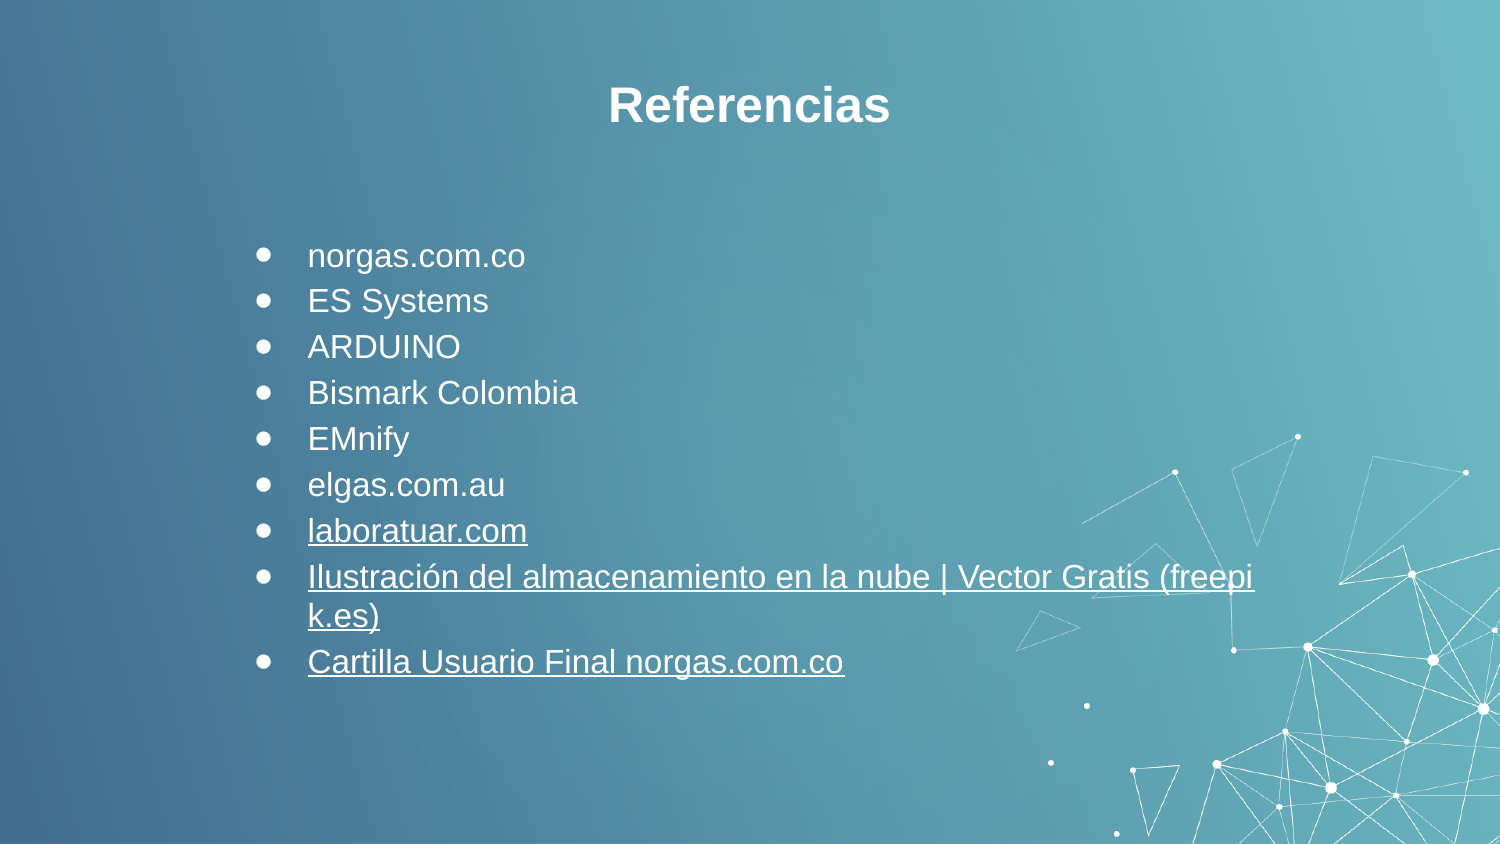

# Referencias

norgas.com.co
ES Systems
ARDUINO
Bismark Colombia
EMnify
elgas.com.au
laboratuar.com
Ilustración del almacenamiento en la nube | Vector Gratis (freepik.es)
Cartilla Usuario Final norgas.com.co